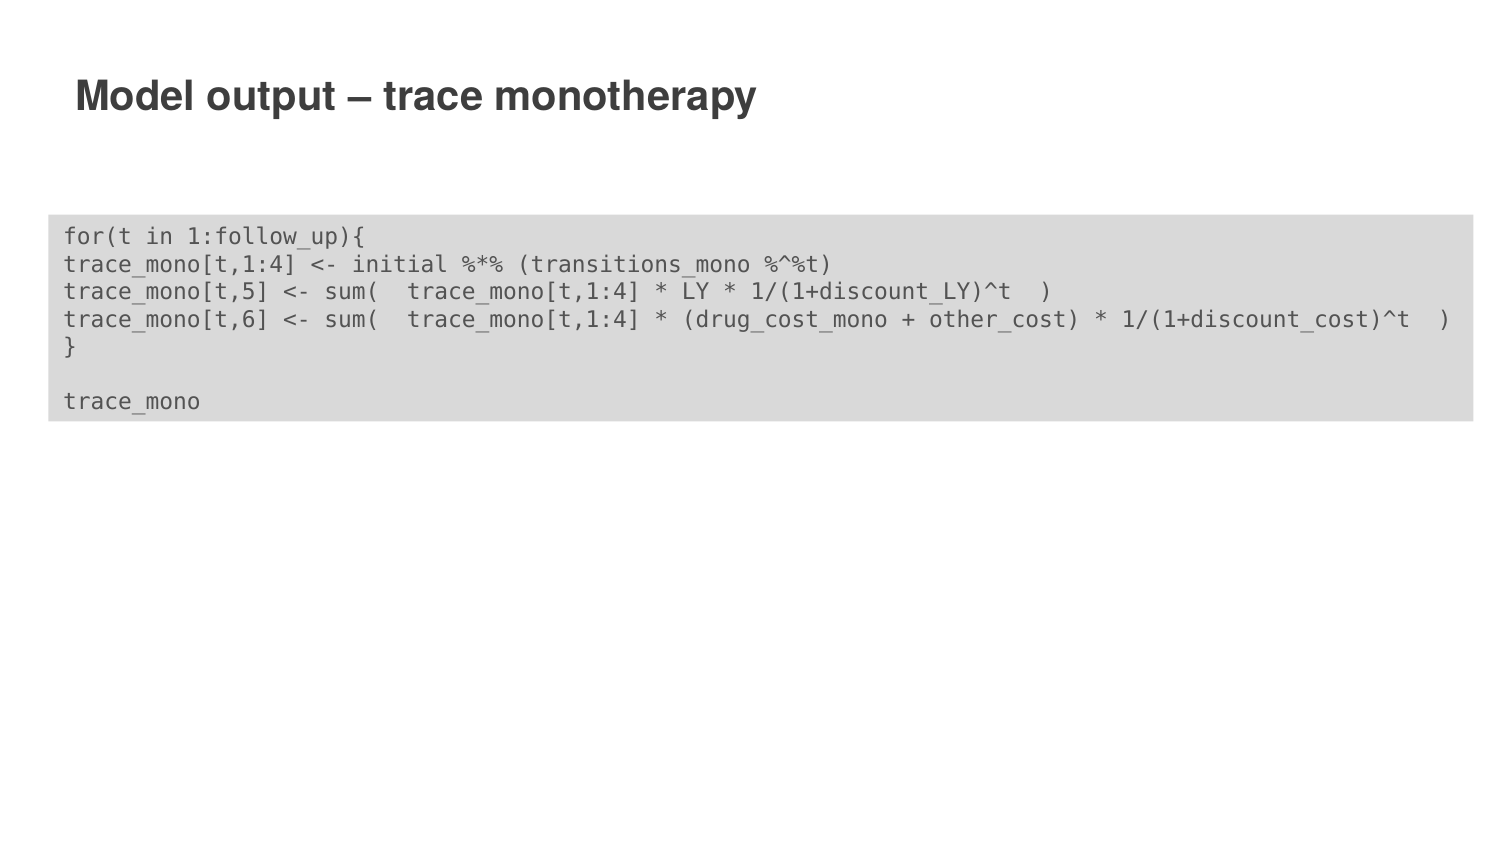

# Model output – trace monotherapy
for(t in 1:follow_up){
trace_mono[t,1:4] <- initial %*% (transitions_mono %^%t)
trace_mono[t,5] <- sum(  trace_mono[t,1:4] * LY * 1/(1+discount_LY)^t  )
trace_mono[t,6] <- sum(  trace_mono[t,1:4] * (drug_cost_mono + other_cost) * 1/(1+discount_cost)^t  )
}

trace_mono